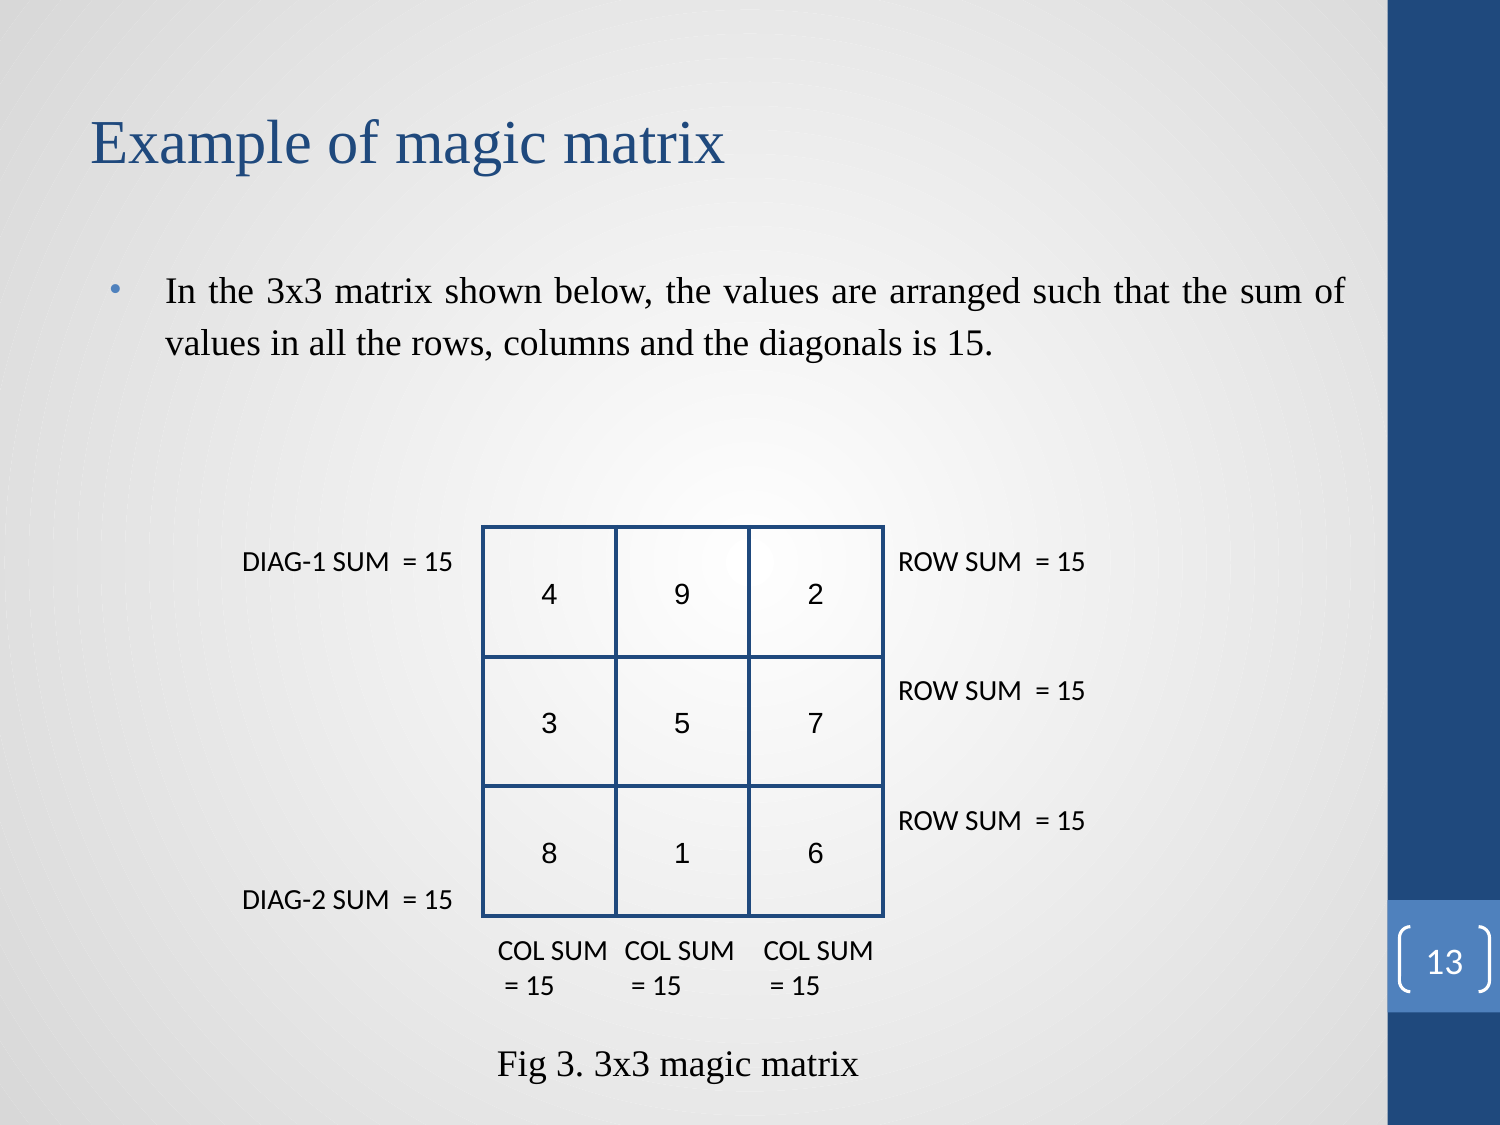

# Example of magic matrix
In the 3x3 matrix shown below, the values are arranged such that the sum of values in all the rows, columns and the diagonals is 15.

DIAG-1 SUM  = 15
| 4 | 9 | 2 |
| --- | --- | --- |
| 3 | 5 | 7 |
| 8 | 1 | 6 |
ROW SUM  = 15
ROW SUM  = 15
ROW SUM  = 15
DIAG-2 SUM  = 15
COL SUM  = 15
COL SUM  = 15
COL SUM  = 15
13
Fig 3. 3x3 magic matrix